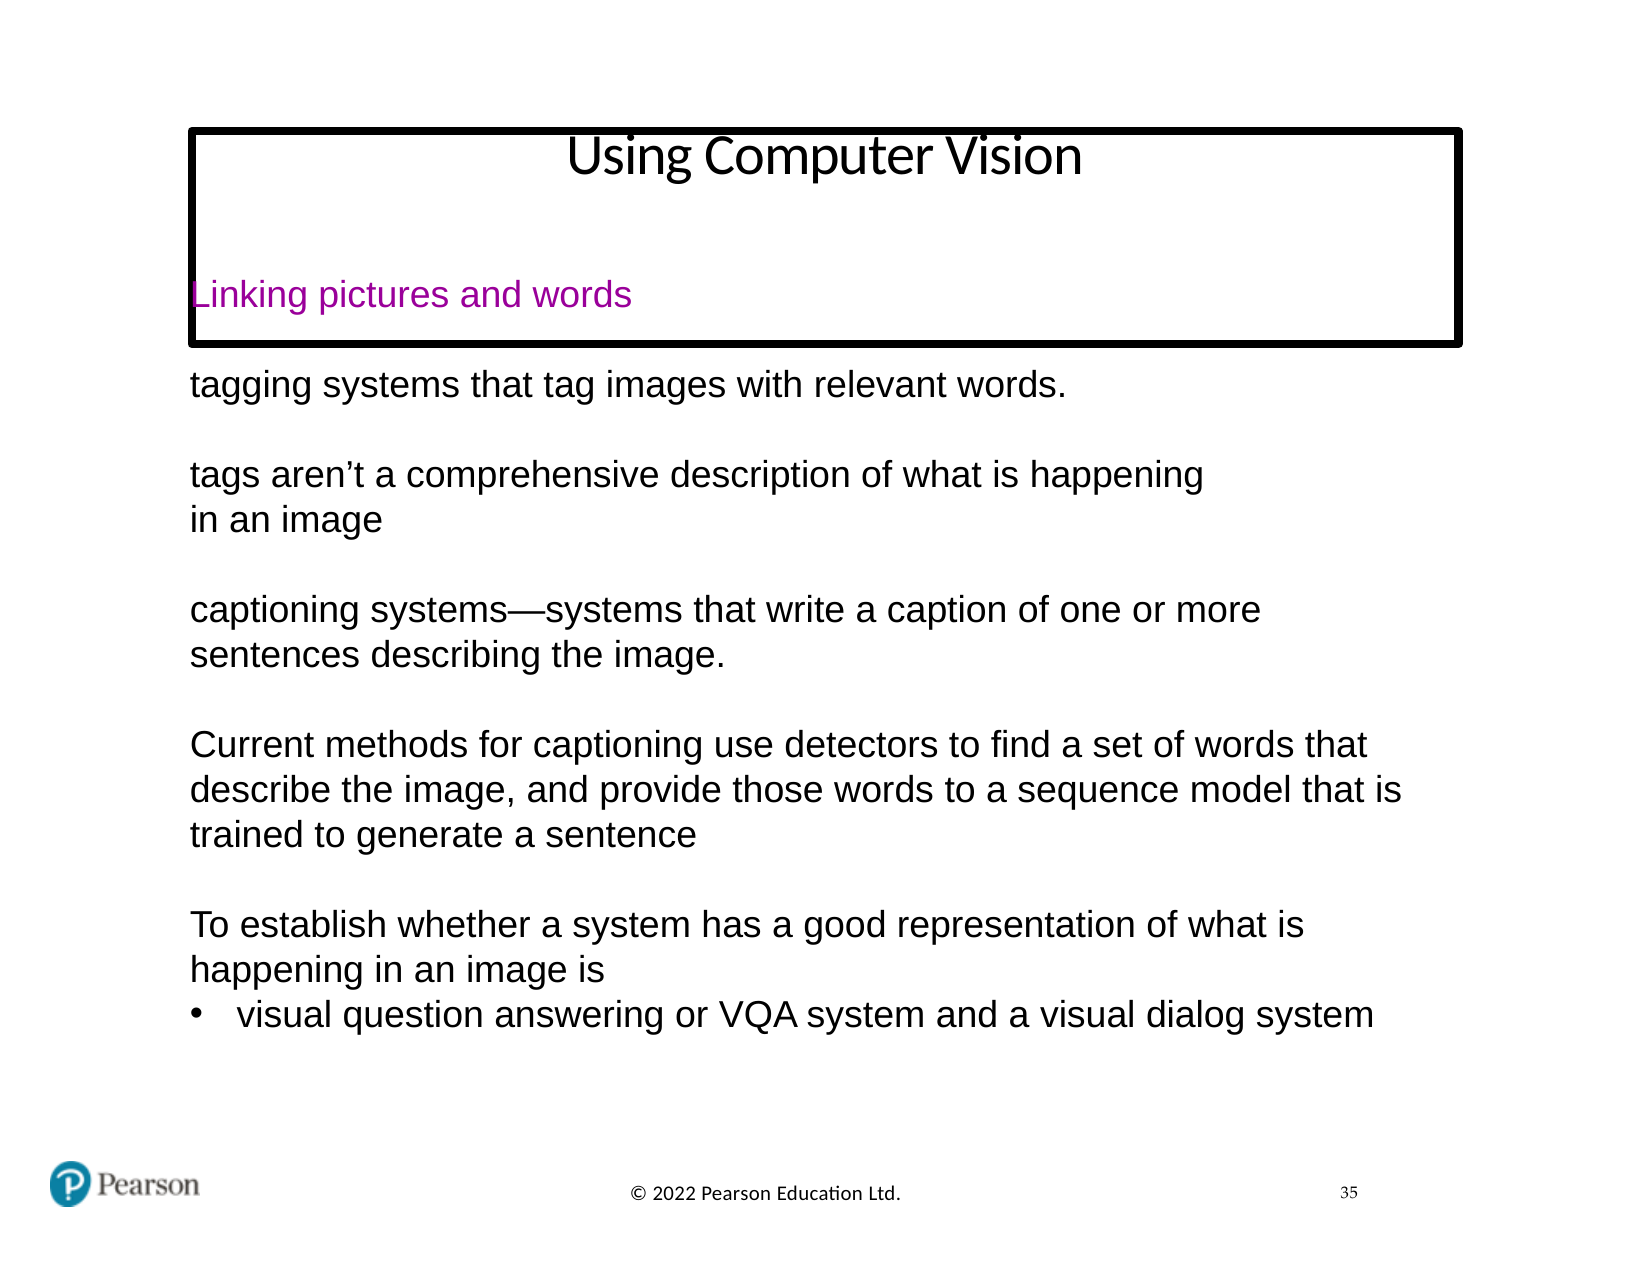

# Using Computer Vision
Linking pictures and words

tagging systems that tag images with relevant words.

tags aren’t a comprehensive description of what is happening
in an image

captioning systems—systems that write a caption of one or more sentences describing the image.

Current methods for captioning use detectors to find a set of words that describe the image, and provide those words to a sequence model that is trained to generate a sentence

To establish whether a system has a good representation of what is happening in an image is
visual question answering or VQA system and a visual dialog system
35